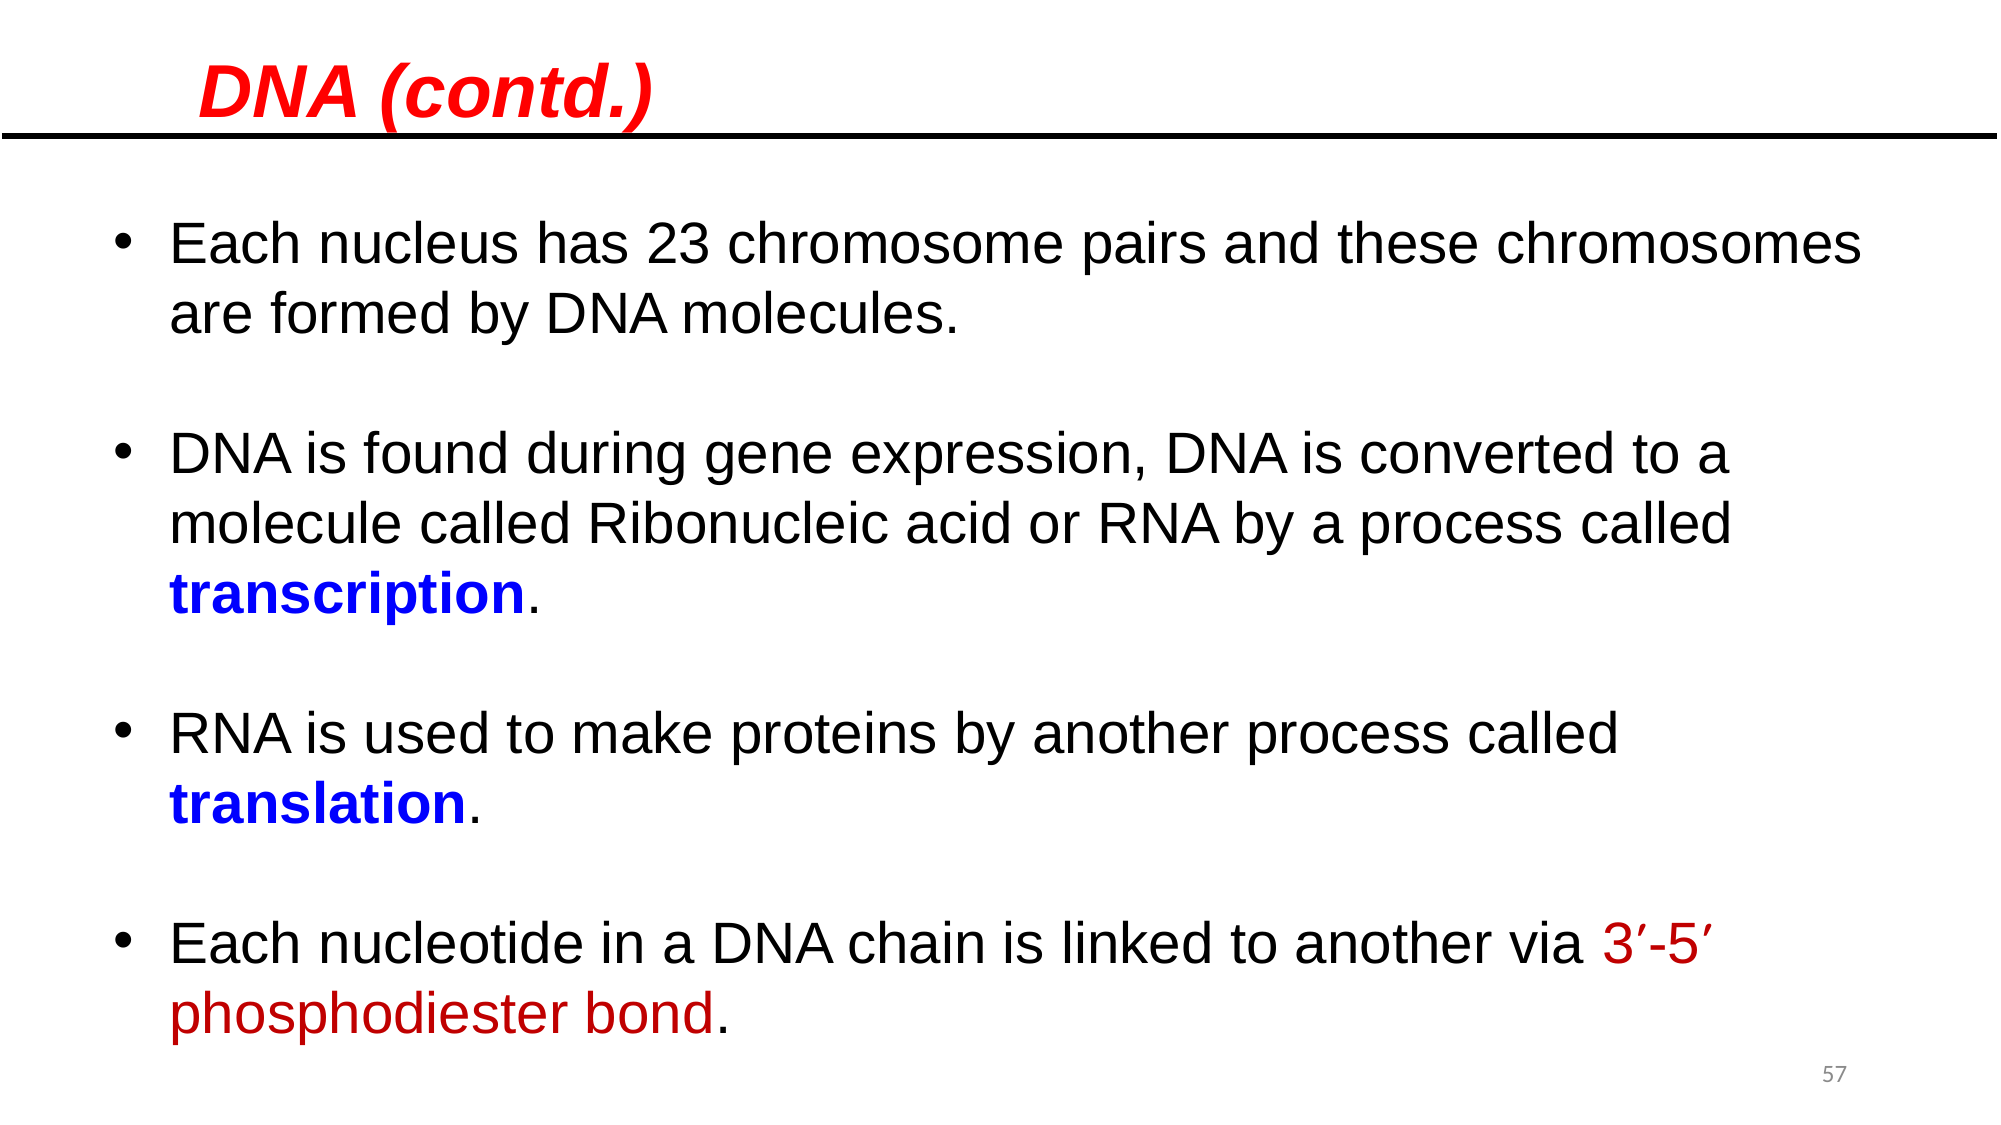

DNA (contd.)
Each nucleus has 23 chromosome pairs and these chromosomes are formed by DNA molecules.

DNA is found during gene expression, DNA is converted to a molecule called Ribonucleic acid or RNA by a process called transcription.

RNA is used to make proteins by another process called translation.

Each nucleotide in a DNA chain is linked to another via 3′-5′ phosphodiester bond.
57